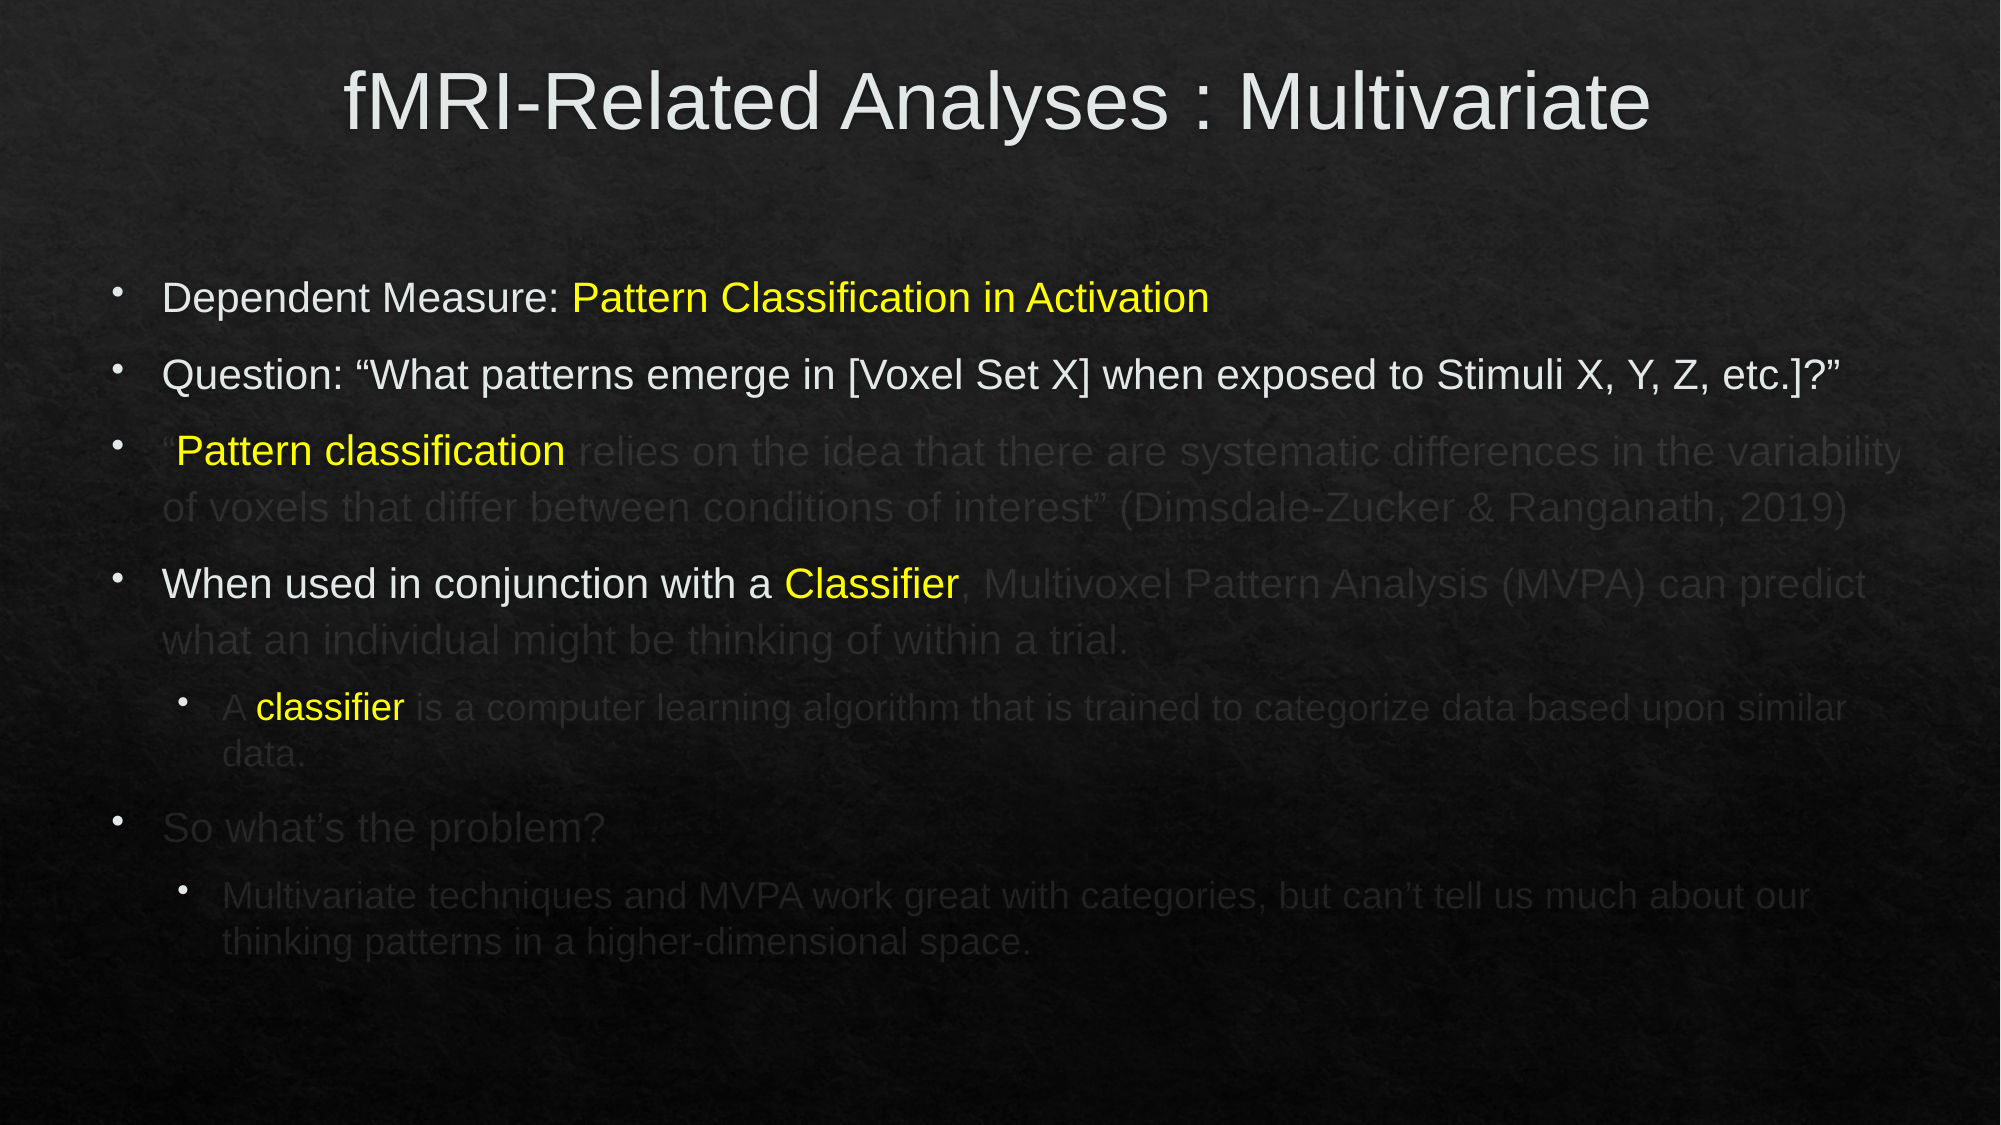

# fMRI-Related Analyses : Multivariate
Dependent Measure: Pattern Classification in Activation
Question: “What patterns emerge in [Voxel Set X] when exposed to Stimuli X, Y, Z, etc.]?”
“Pattern classification relies on the idea that there are systematic differences in the variability of voxels that differ between conditions of interest” (Dimsdale-Zucker & Ranganath, 2019).
When used in conjunction with a Classifier, Multivoxel Pattern Analysis (MVPA) can predict what an individual might be thinking of within a trial.
A classifier is a computer learning algorithm that is trained to categorize data based upon similar data.
So what’s the problem?
Multivariate techniques and MVPA work great with categories, but can’t tell us much about our thinking patterns in a higher-dimensional space.